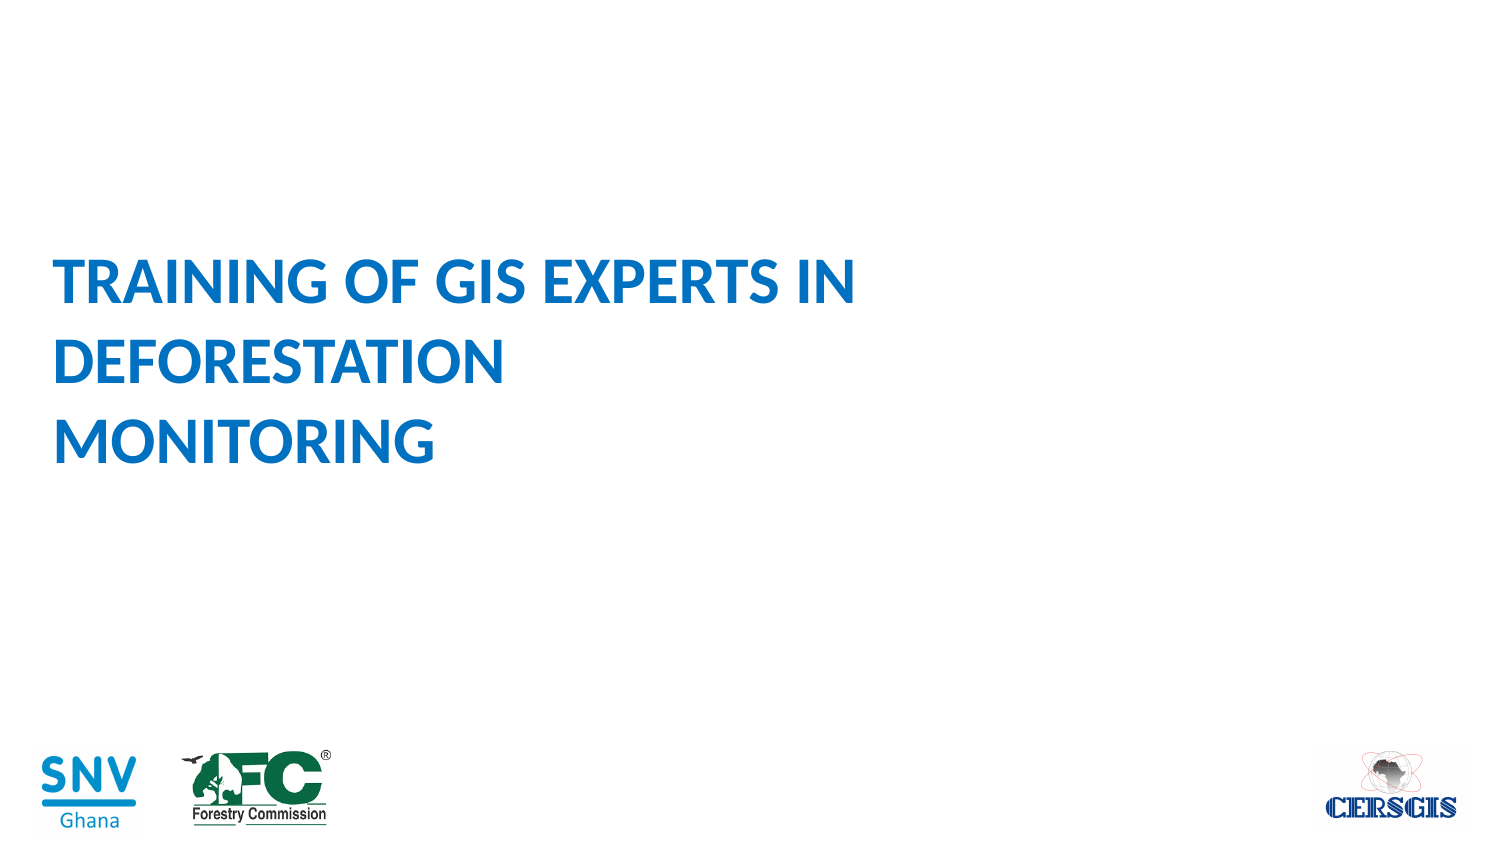

# TRAINING OF GIS EXPERTS IN DEFORESTATION MONITORING